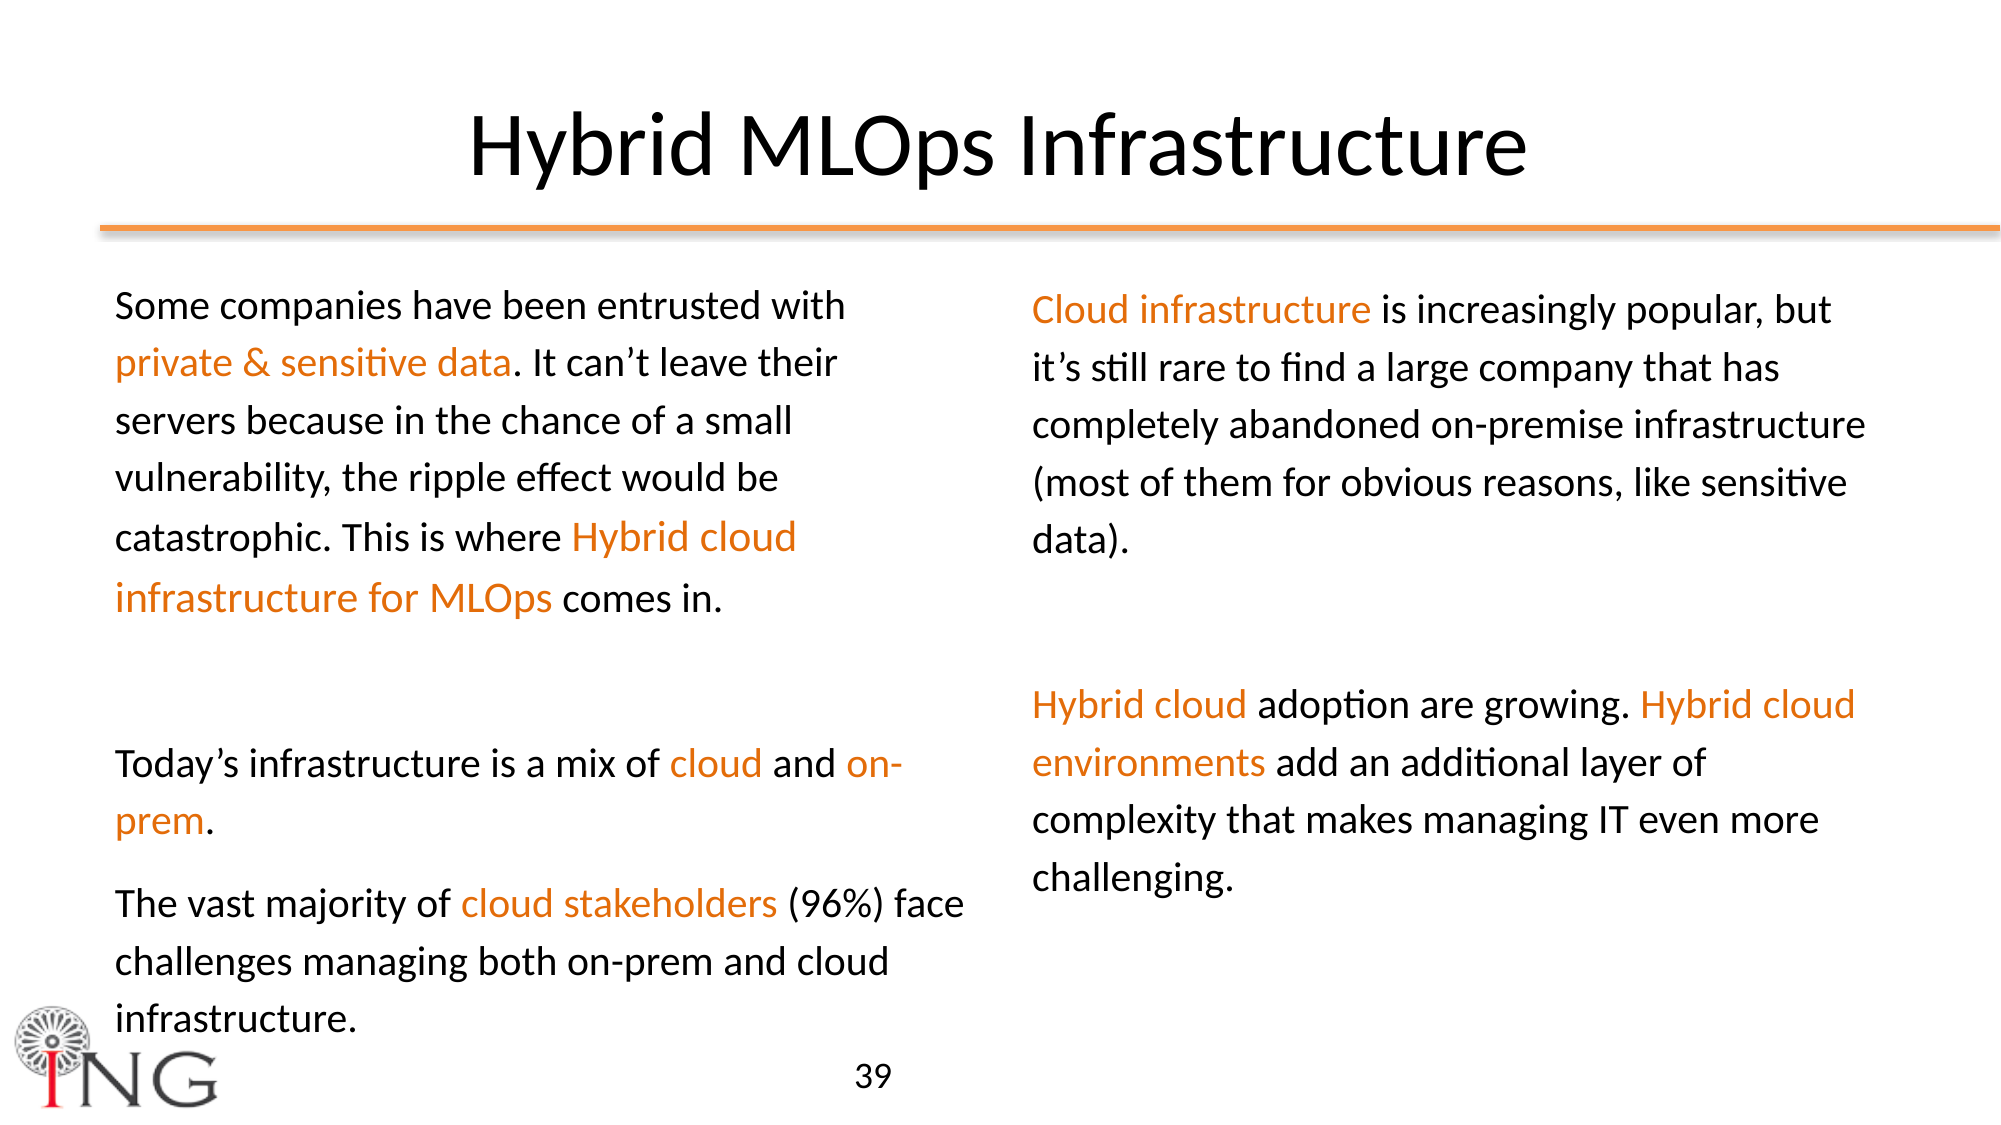

Hybrid MLOps Infrastructure
Some companies have been entrusted with private & sensitive data. It can’t leave their servers because in the chance of a small vulnerability, the ripple effect would be catastrophic. This is where Hybrid cloud infrastructure for MLOps comes in.

Today’s infrastructure is a mix of cloud and on-prem.
The vast majority of cloud stakeholders (96%) face challenges managing both on-prem and cloud infrastructure.
Cloud infrastructure is increasingly popular, but it’s still rare to find a large company that has completely abandoned on-premise infrastructure (most of them for obvious reasons, like sensitive data).

Hybrid cloud adoption are growing. Hybrid cloud environments add an additional layer of complexity that makes managing IT even more challenging.
39